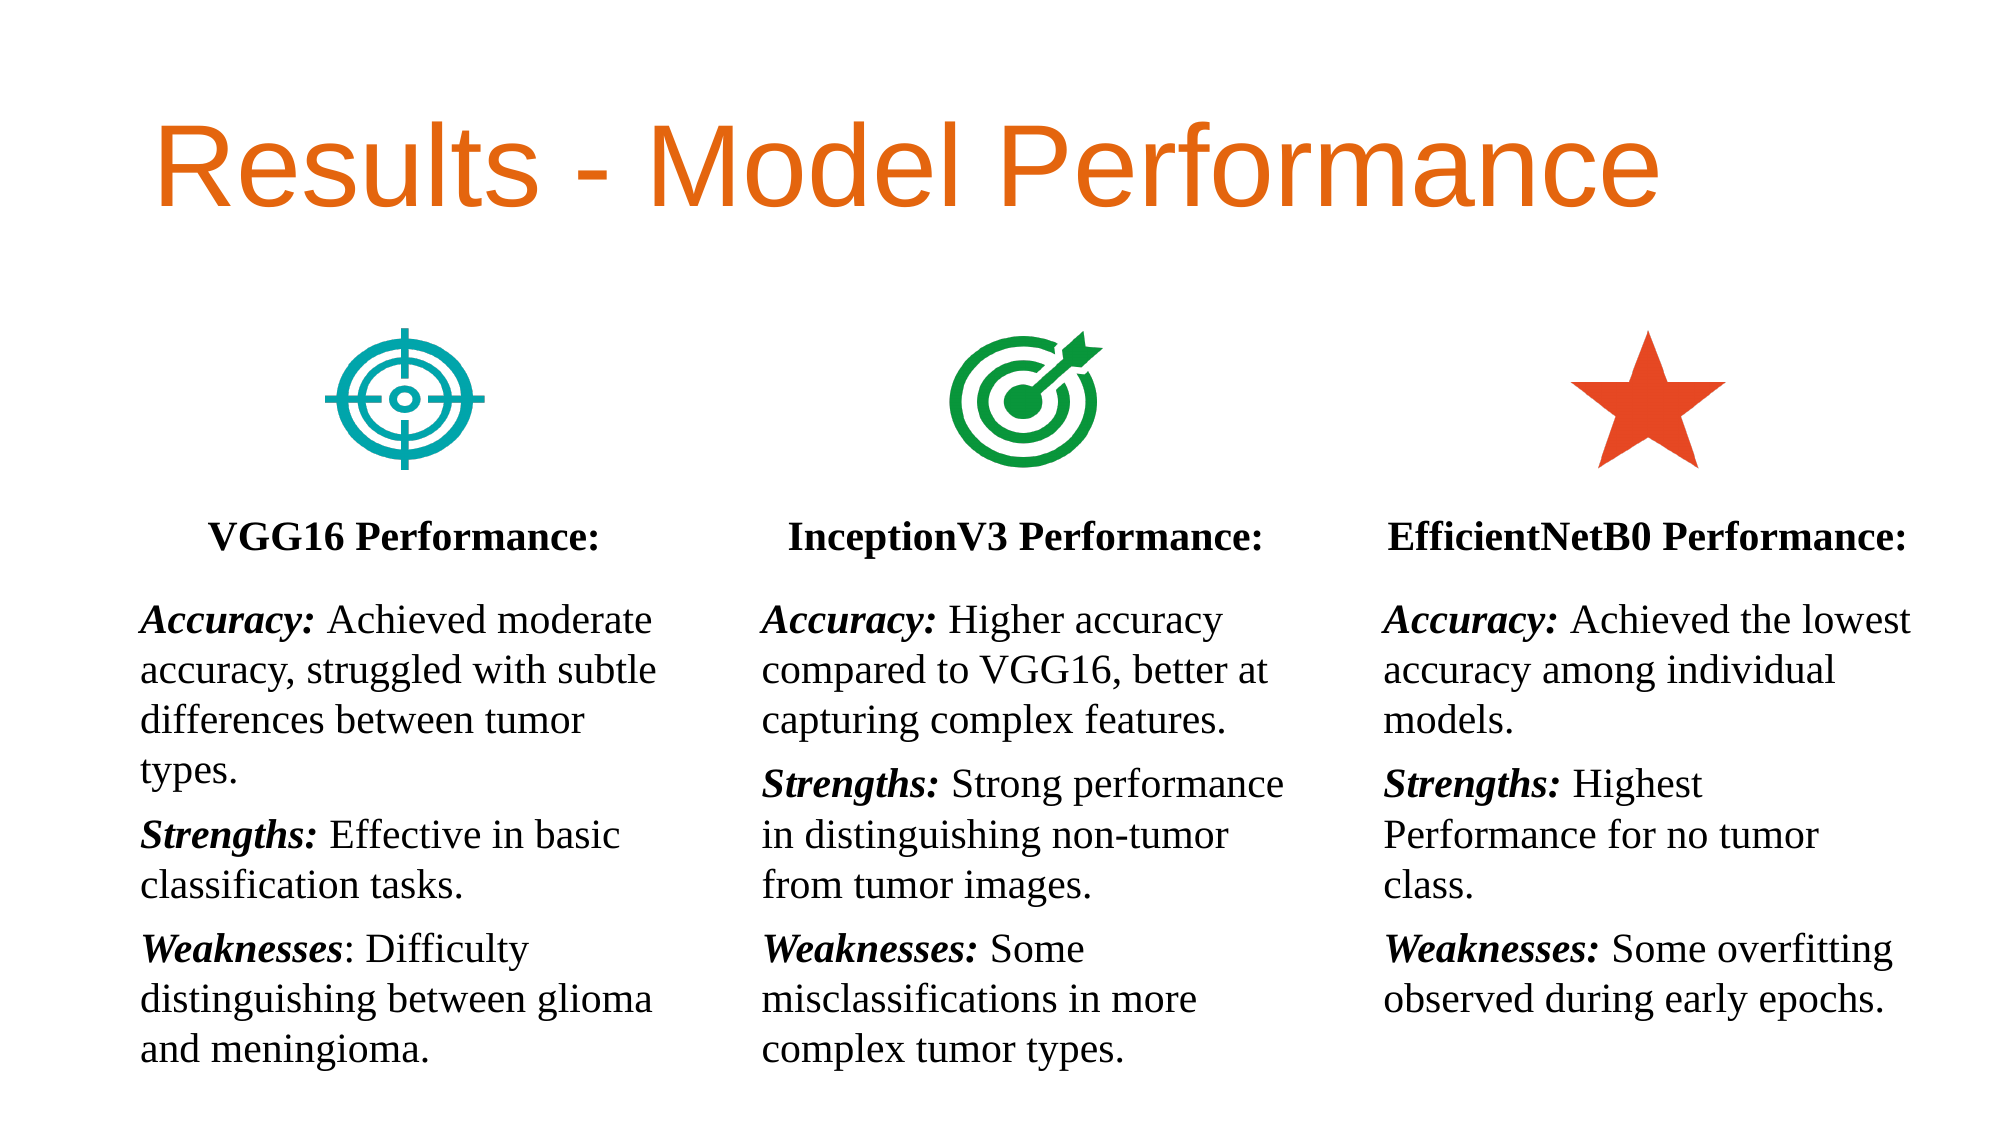

# Results - Model Performance
VGG16 Performance:
Accuracy: Achieved moderate accuracy, struggled with subtle differences between tumor types.
Strengths: Effective in basic classification tasks.
Weaknesses: Difficulty distinguishing between glioma and meningioma.
InceptionV3 Performance:
Accuracy: Higher accuracy compared to VGG16, better at capturing complex features.
Strengths: Strong performance in distinguishing non-tumor from tumor images.
Weaknesses: Some misclassifications in more complex tumor types.
EfficientNetB0 Performance:
Accuracy: Achieved the lowest accuracy among individual models.
Strengths: Highest Performance for no tumor class.
Weaknesses: Some overfitting observed during early epochs.